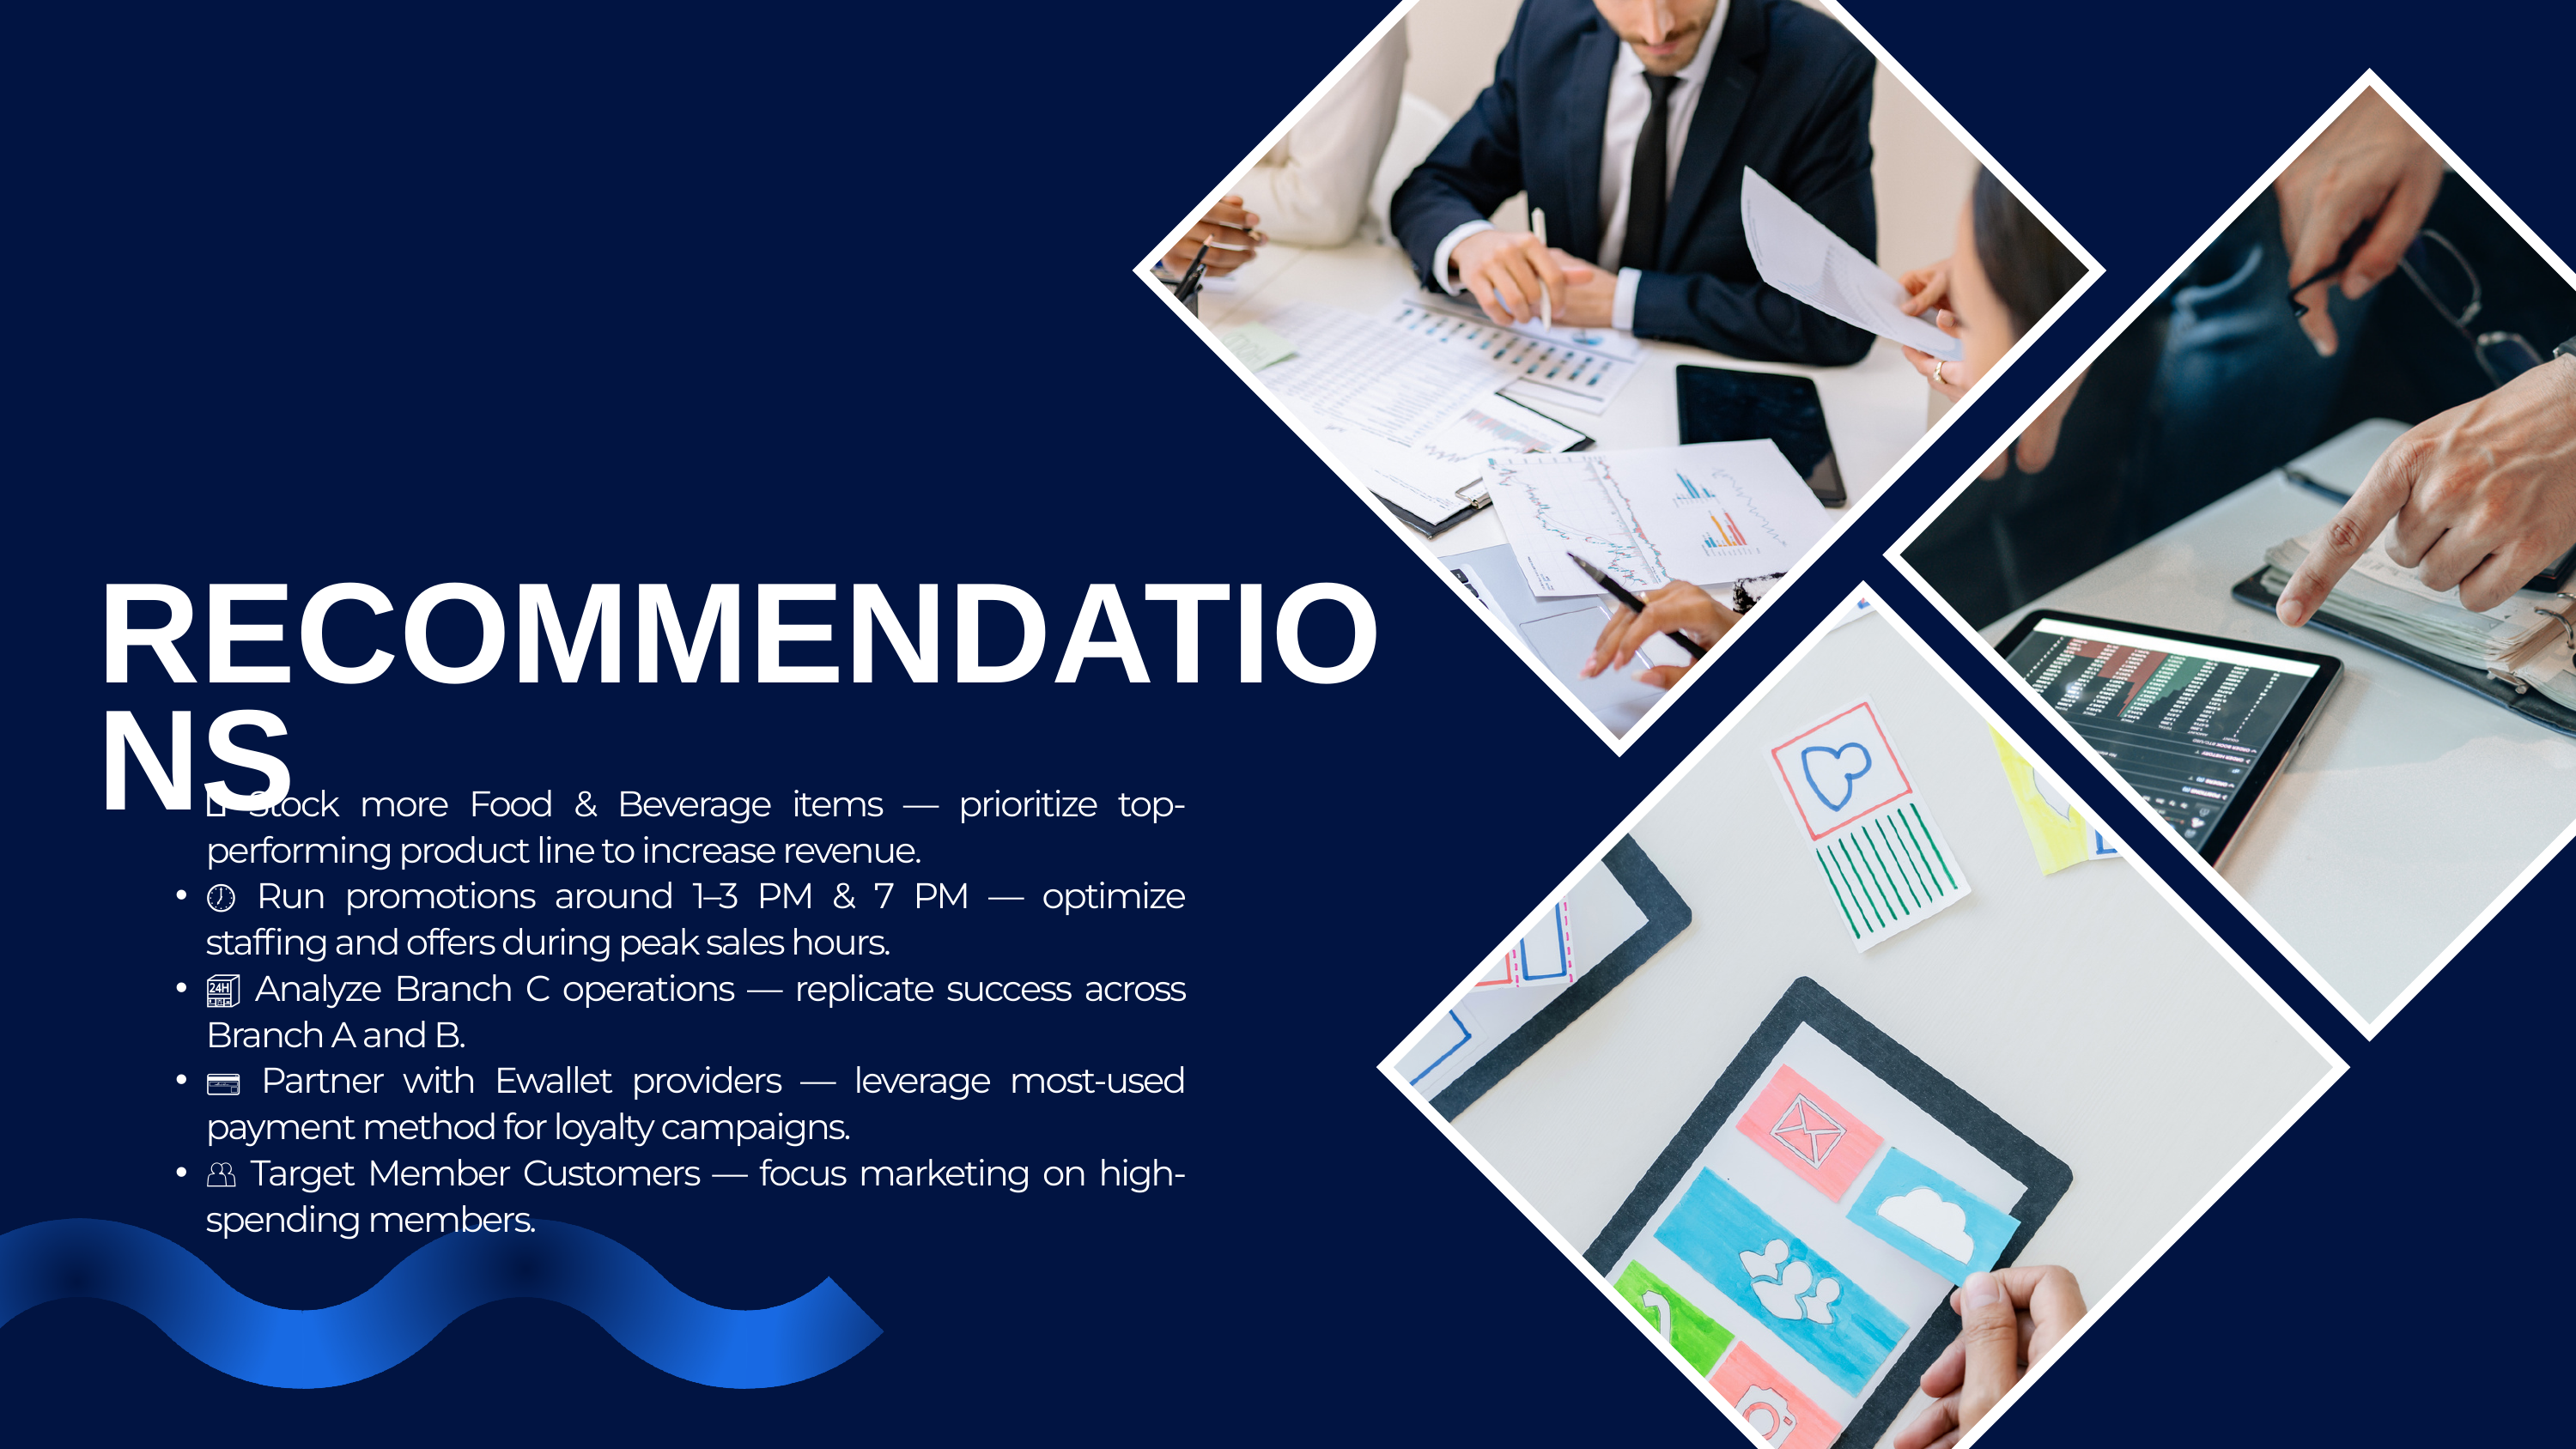

RECOMMENDATIONS

🧴 Stock more Food & Beverage items — prioritize top-performing product line to increase revenue.
🕖 Run promotions around 1–3 PM & 7 PM — optimize staffing and offers during peak sales hours.
🏪 Analyze Branch C operations — replicate success across Branch A and B.
💳 Partner with Ewallet providers — leverage most-used payment method for loyalty campaigns.
👥 Target Member Customers — focus marketing on high-spending members.